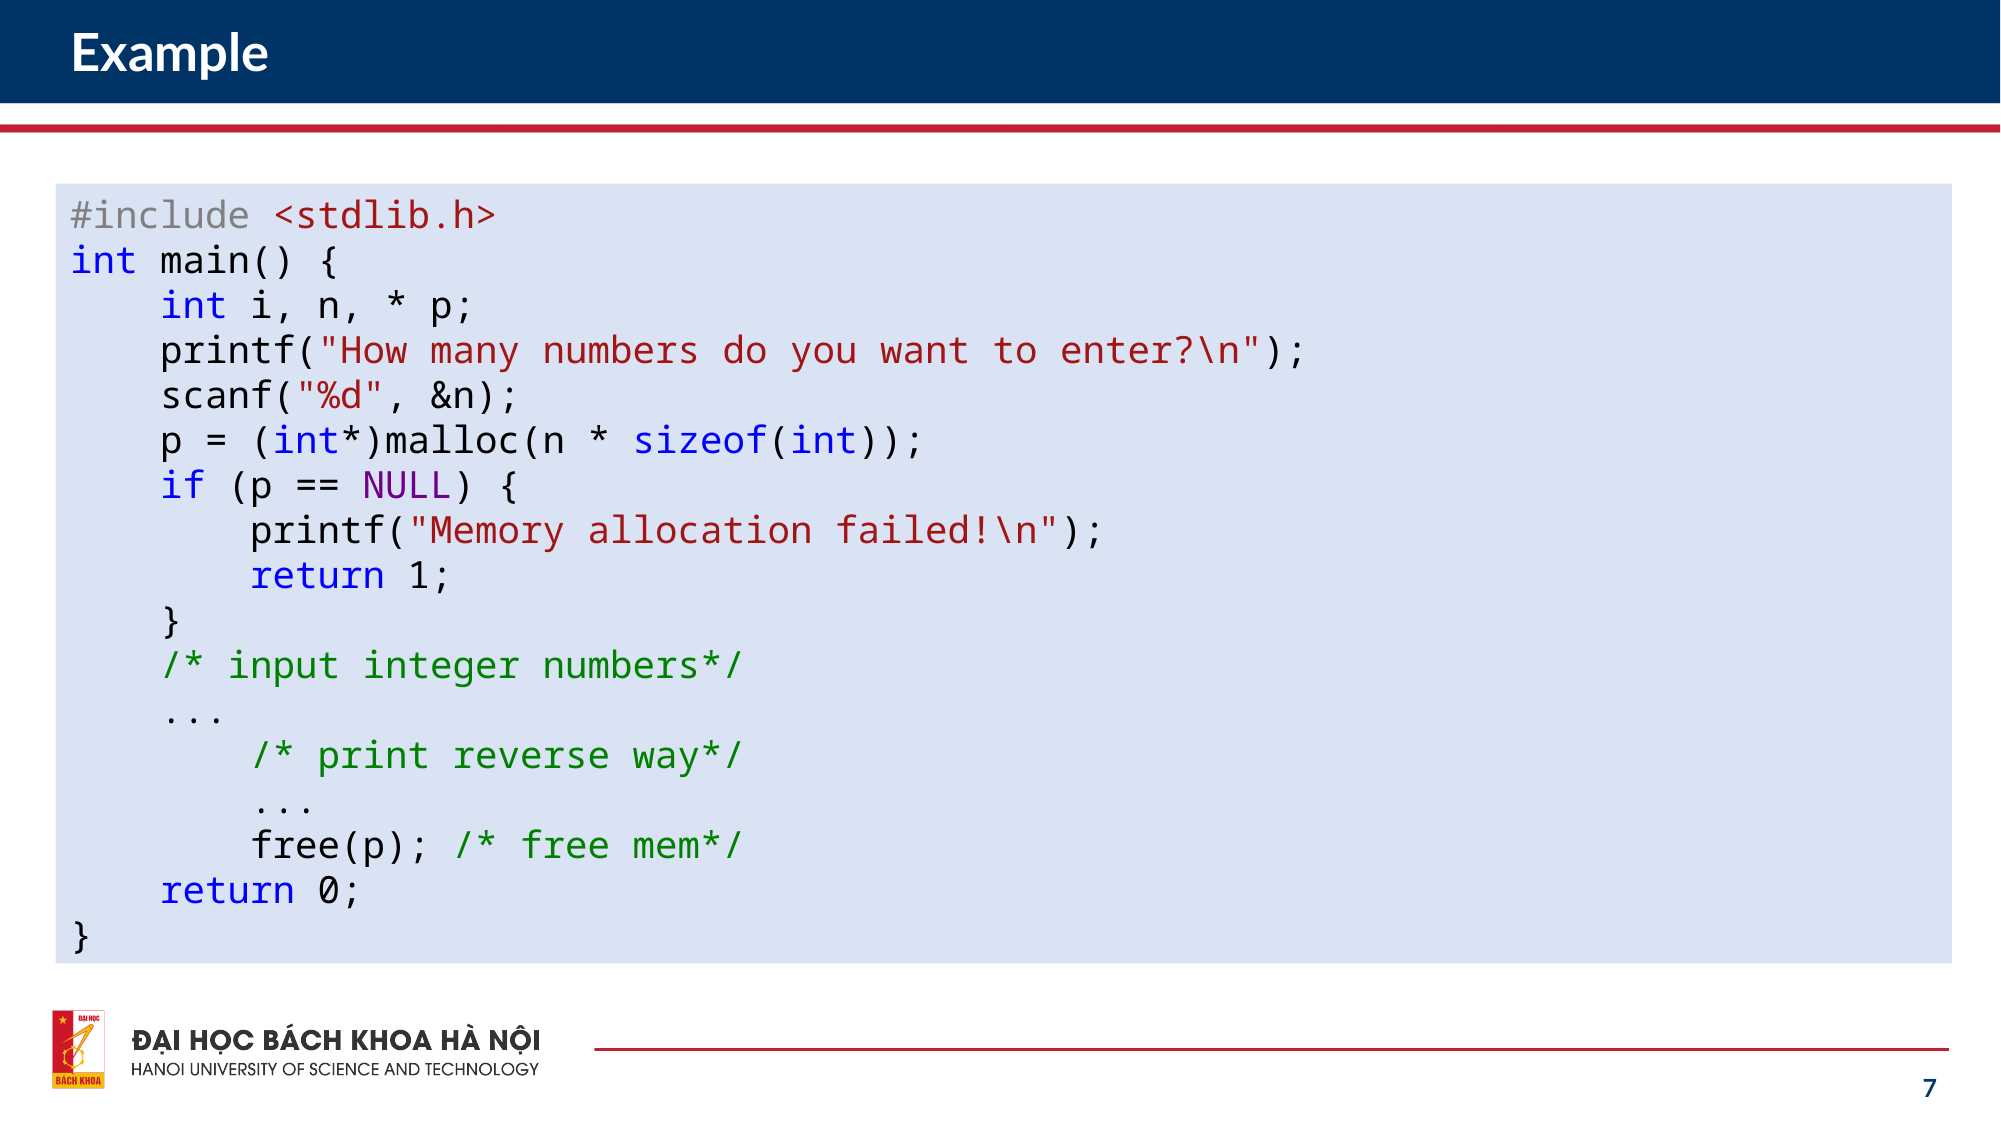

# Example

#include <stdlib.h>
int main() {
    int i, n, * p;
    printf("How many numbers do you want to enter?\n");
    scanf("%d", &n);
    p = (int*)malloc(n * sizeof(int));
    if (p == NULL) {
        printf("Memory allocation failed!\n");
        return 1;
    }
    /* input integer numbers*/
    ...
        /* print reverse way*/
        ...
        free(p); /* free mem*/
    return 0;
}
7